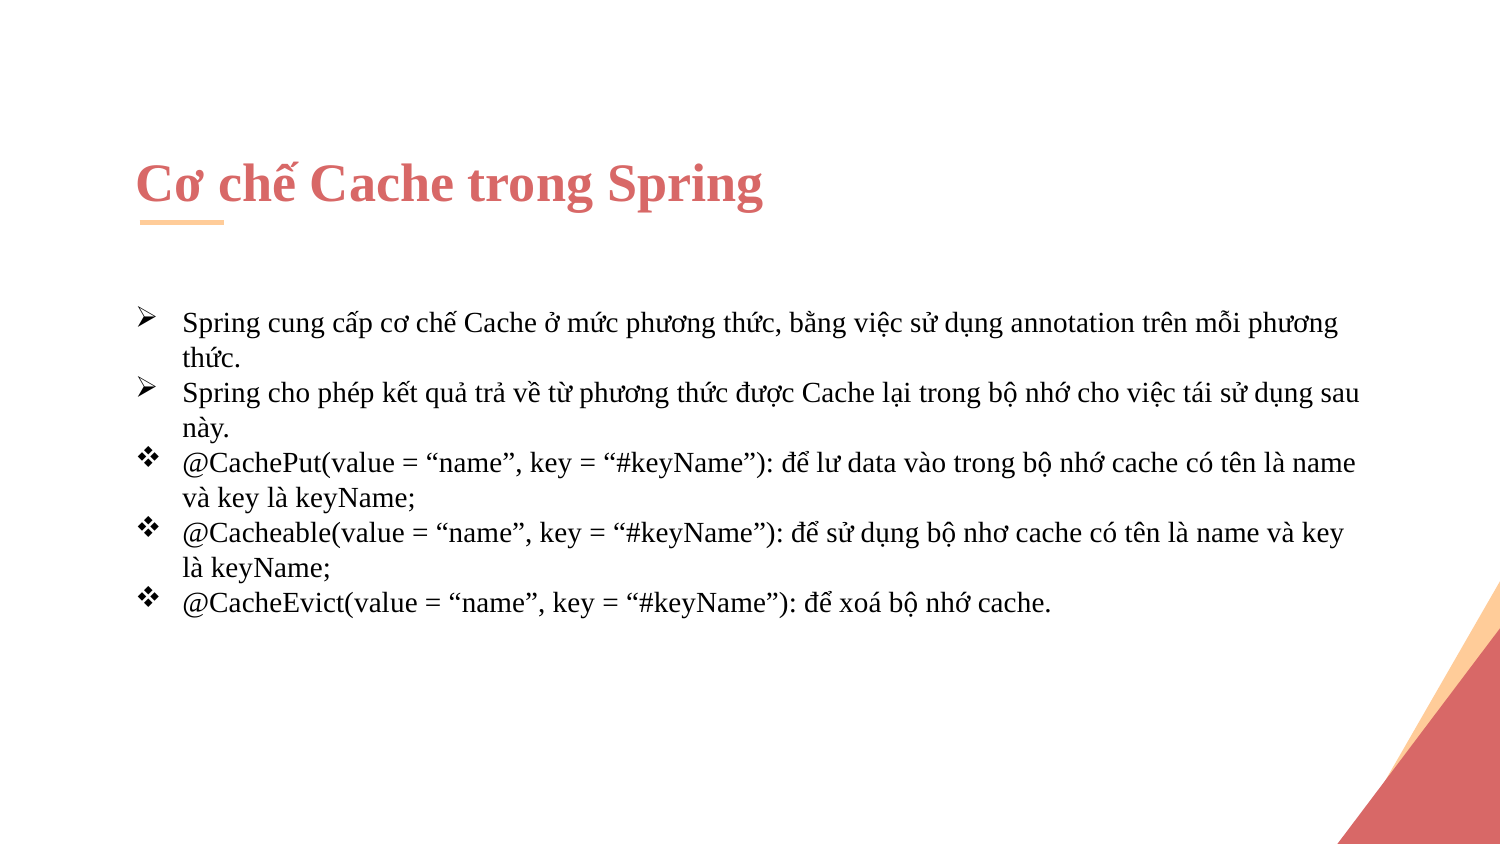

Cơ chế Cache trong Spring
Spring cung cấp cơ chế Cache ở mức phương thức, bằng việc sử dụng annotation trên mỗi phương thức.
Spring cho phép kết quả trả về từ phương thức được Cache lại trong bộ nhớ cho việc tái sử dụng sau này.
@CachePut(value = “name”, key = “#keyName”): để lư data vào trong bộ nhớ cache có tên là name và key là keyName;
@Cacheable(value = “name”, key = “#keyName”): để sử dụng bộ nhơ cache có tên là name và key là keyName;
@CacheEvict(value = “name”, key = “#keyName”): để xoá bộ nhớ cache.